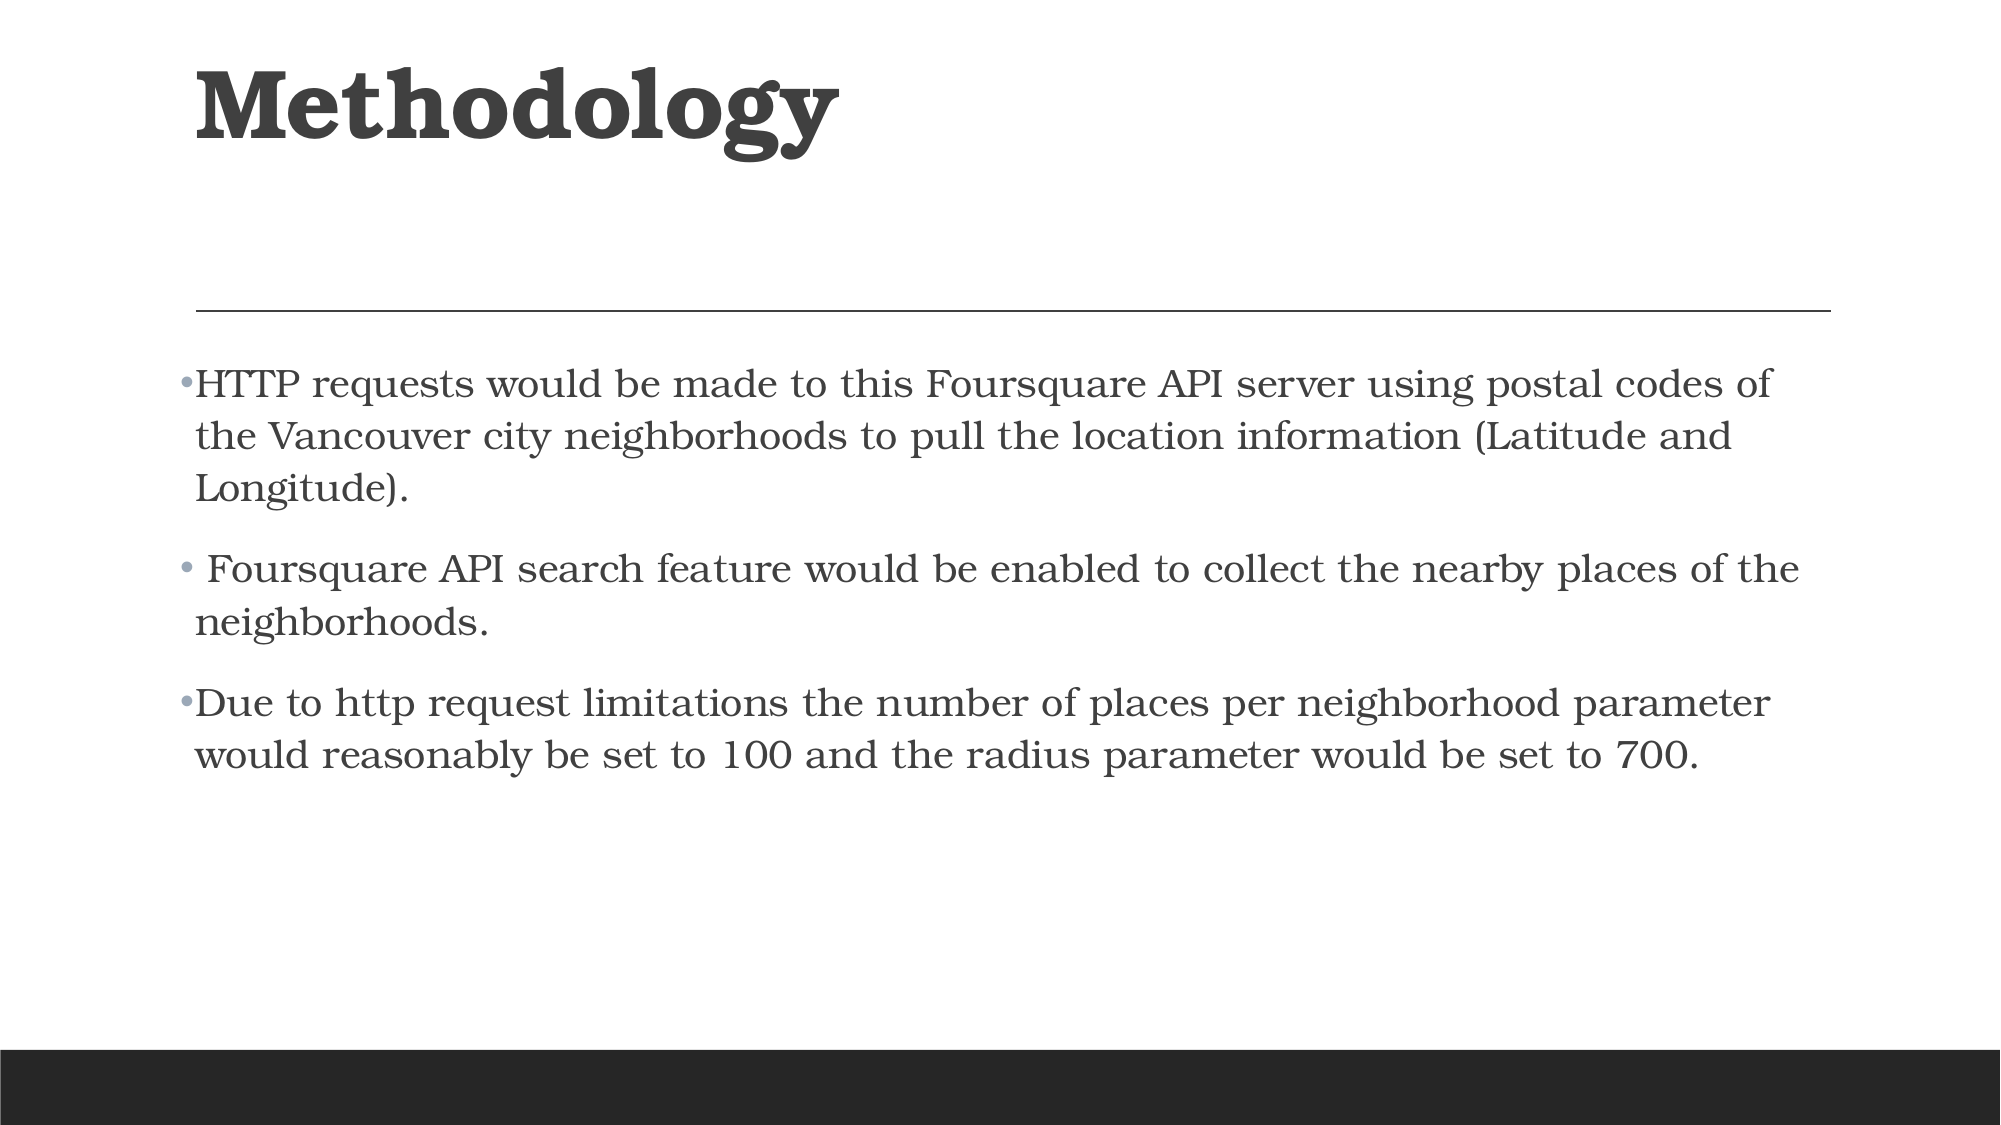

# Methodology
HTTP requests would be made to this Foursquare API server using postal codes of the Vancouver city neighborhoods to pull the location information (Latitude and Longitude).
 Foursquare API search feature would be enabled to collect the nearby places of the neighborhoods.
Due to http request limitations the number of places per neighborhood parameter would reasonably be set to 100 and the radius parameter would be set to 700.